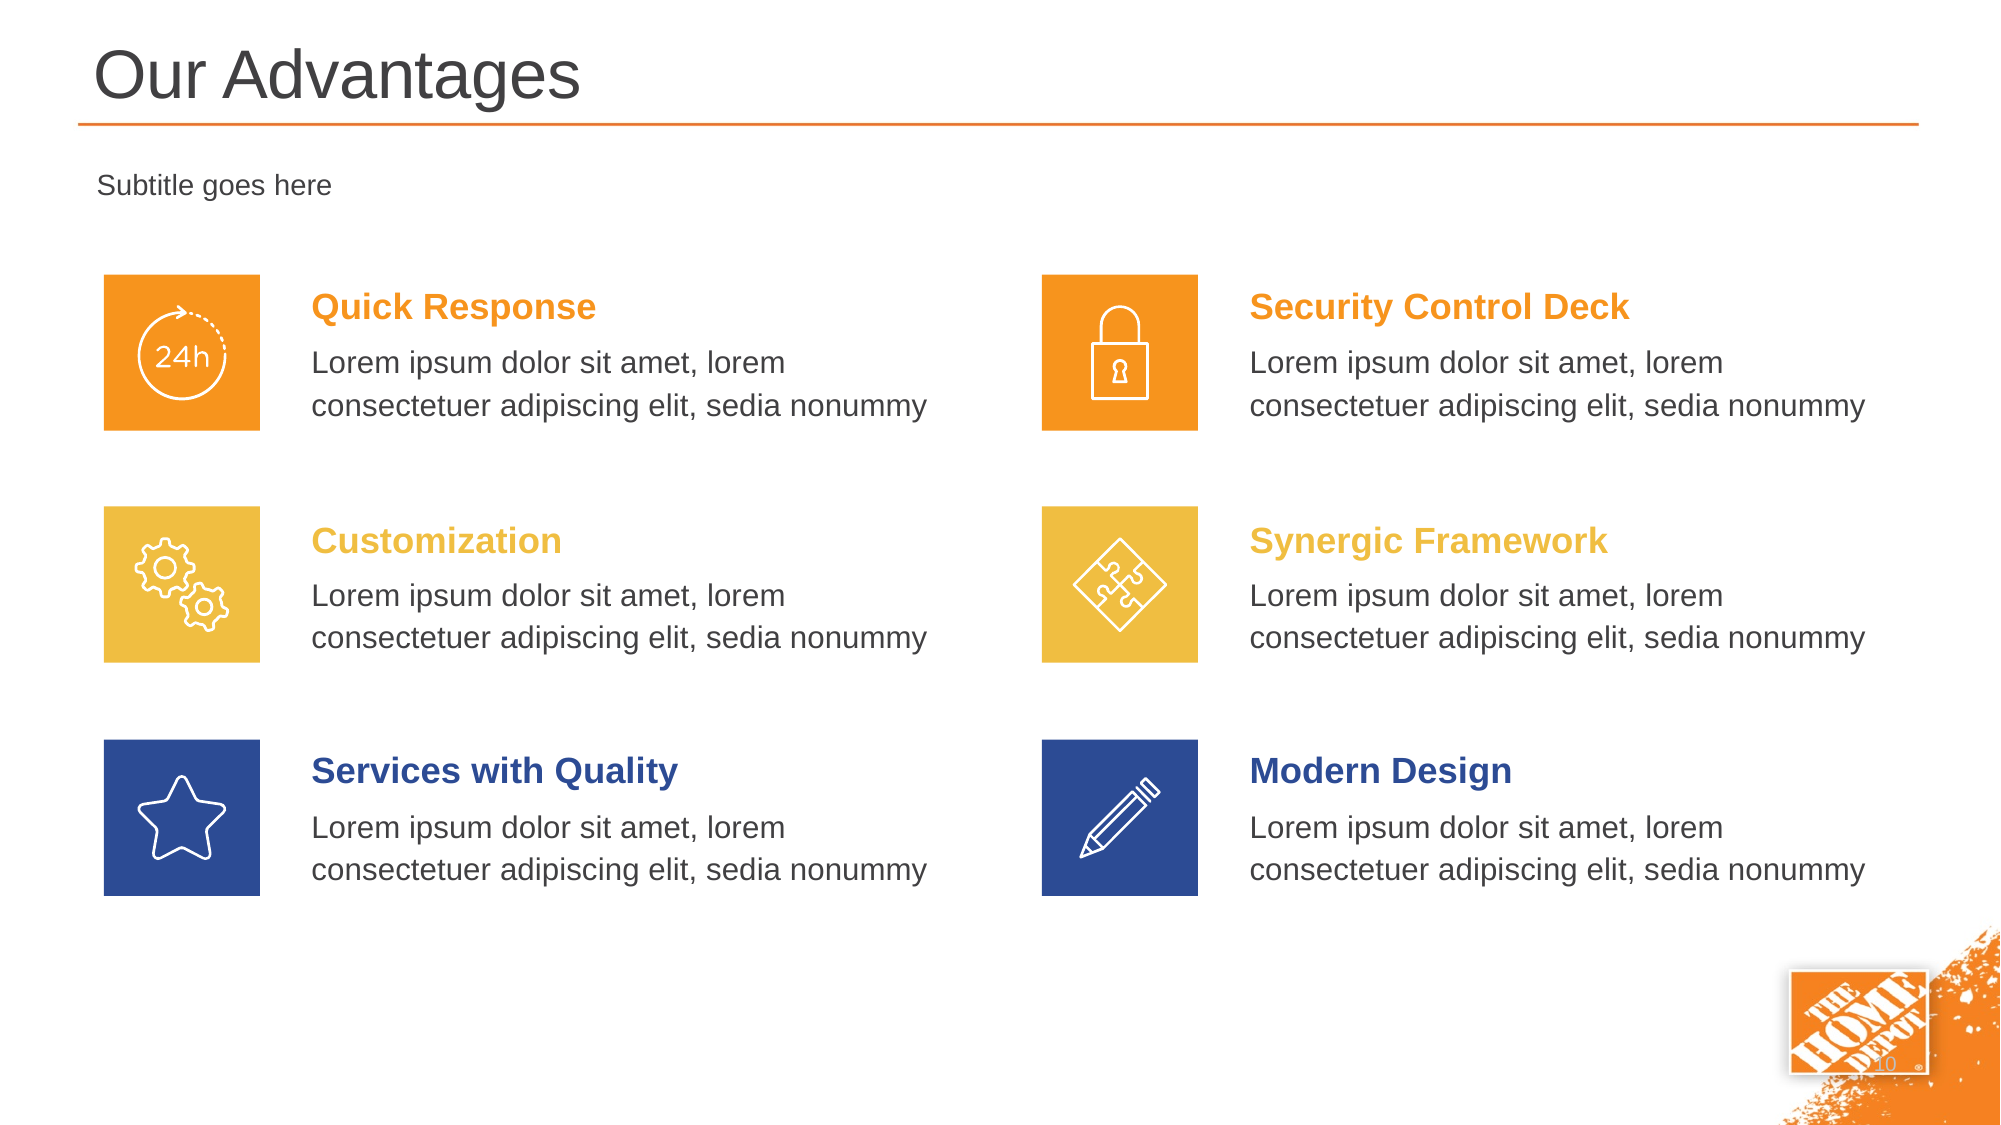

# Our Advantages
Subtitle goes here

Quick Response
Security Control Deck
Lorem ipsum dolor sit amet, lorem consectetuer adipiscing elit, sedia nonummy
Lorem ipsum dolor sit amet, lorem consectetuer adipiscing elit, sedia nonummy

Customization
Synergic Framework
Lorem ipsum dolor sit amet, lorem consectetuer adipiscing elit, sedia nonummy
Lorem ipsum dolor sit amet, lorem consectetuer adipiscing elit, sedia nonummy
Services with Quality
Modern Design

Lorem ipsum dolor sit amet, lorem consectetuer adipiscing elit, sedia nonummy
Lorem ipsum dolor sit amet, lorem consectetuer adipiscing elit, sedia nonummy
10